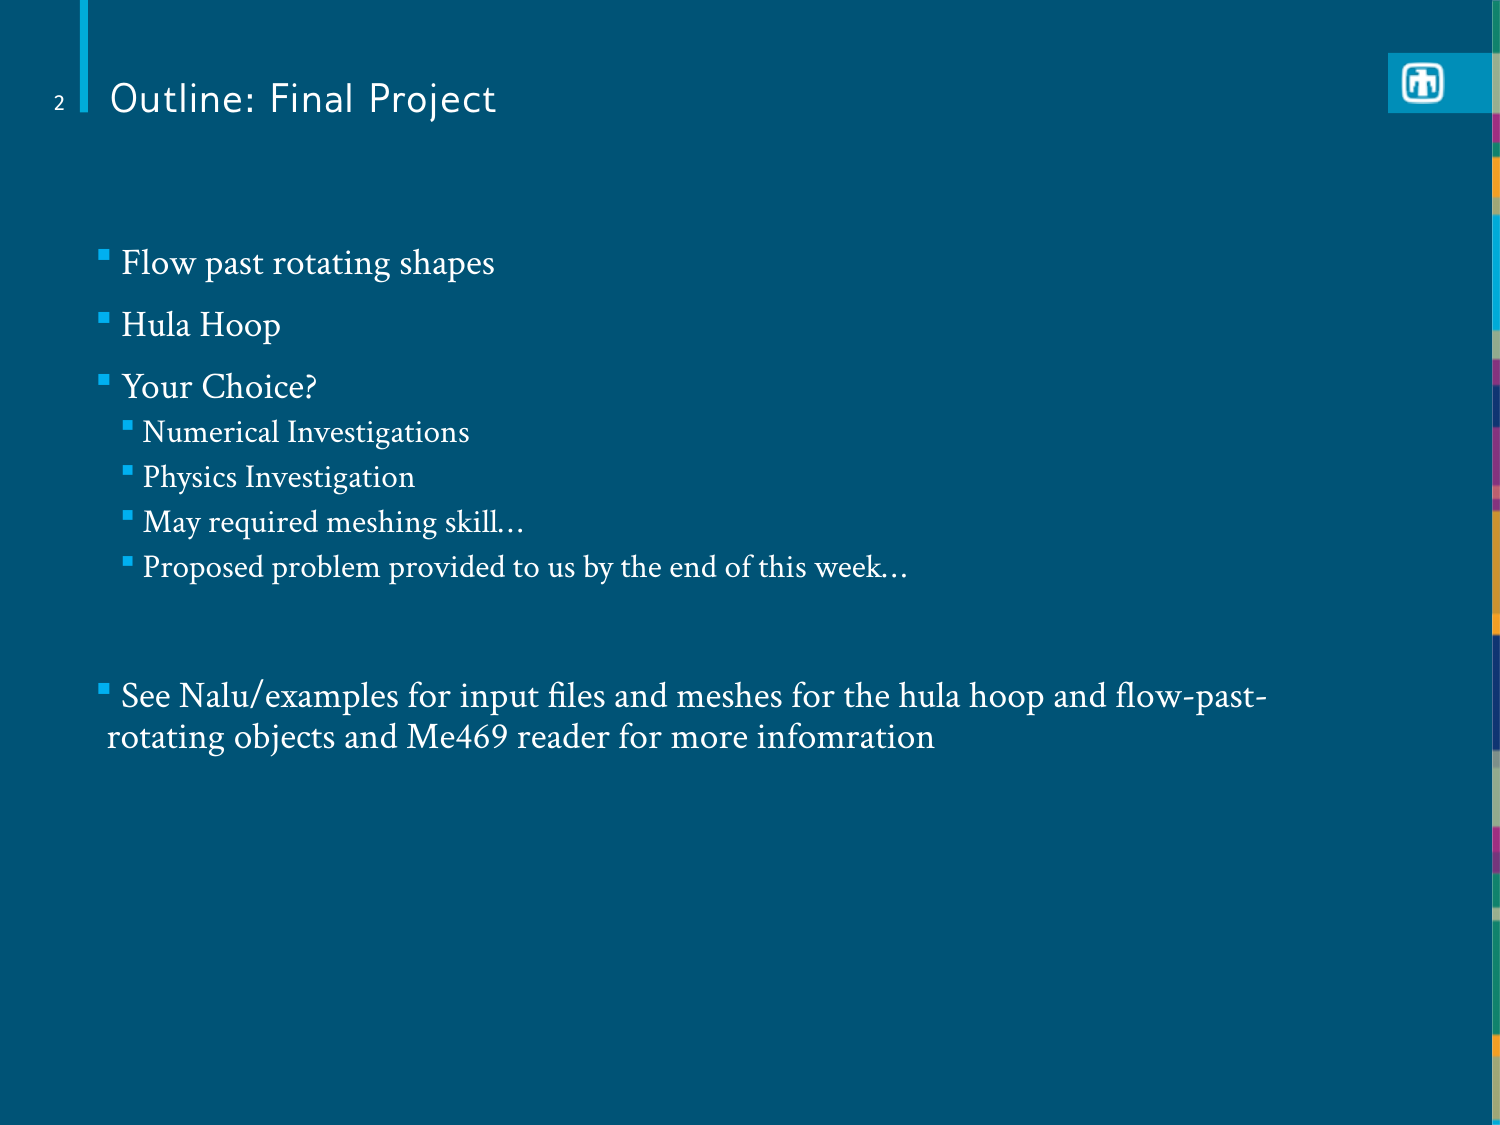

# Outline: Final Project
2
 Flow past rotating shapes
 Hula Hoop
 Your Choice?
Numerical Investigations
Physics Investigation
May required meshing skill…
Proposed problem provided to us by the end of this week…

 See Nalu/examples for input files and meshes for the hula hoop and flow-past-rotating objects and Me469 reader for more infomration